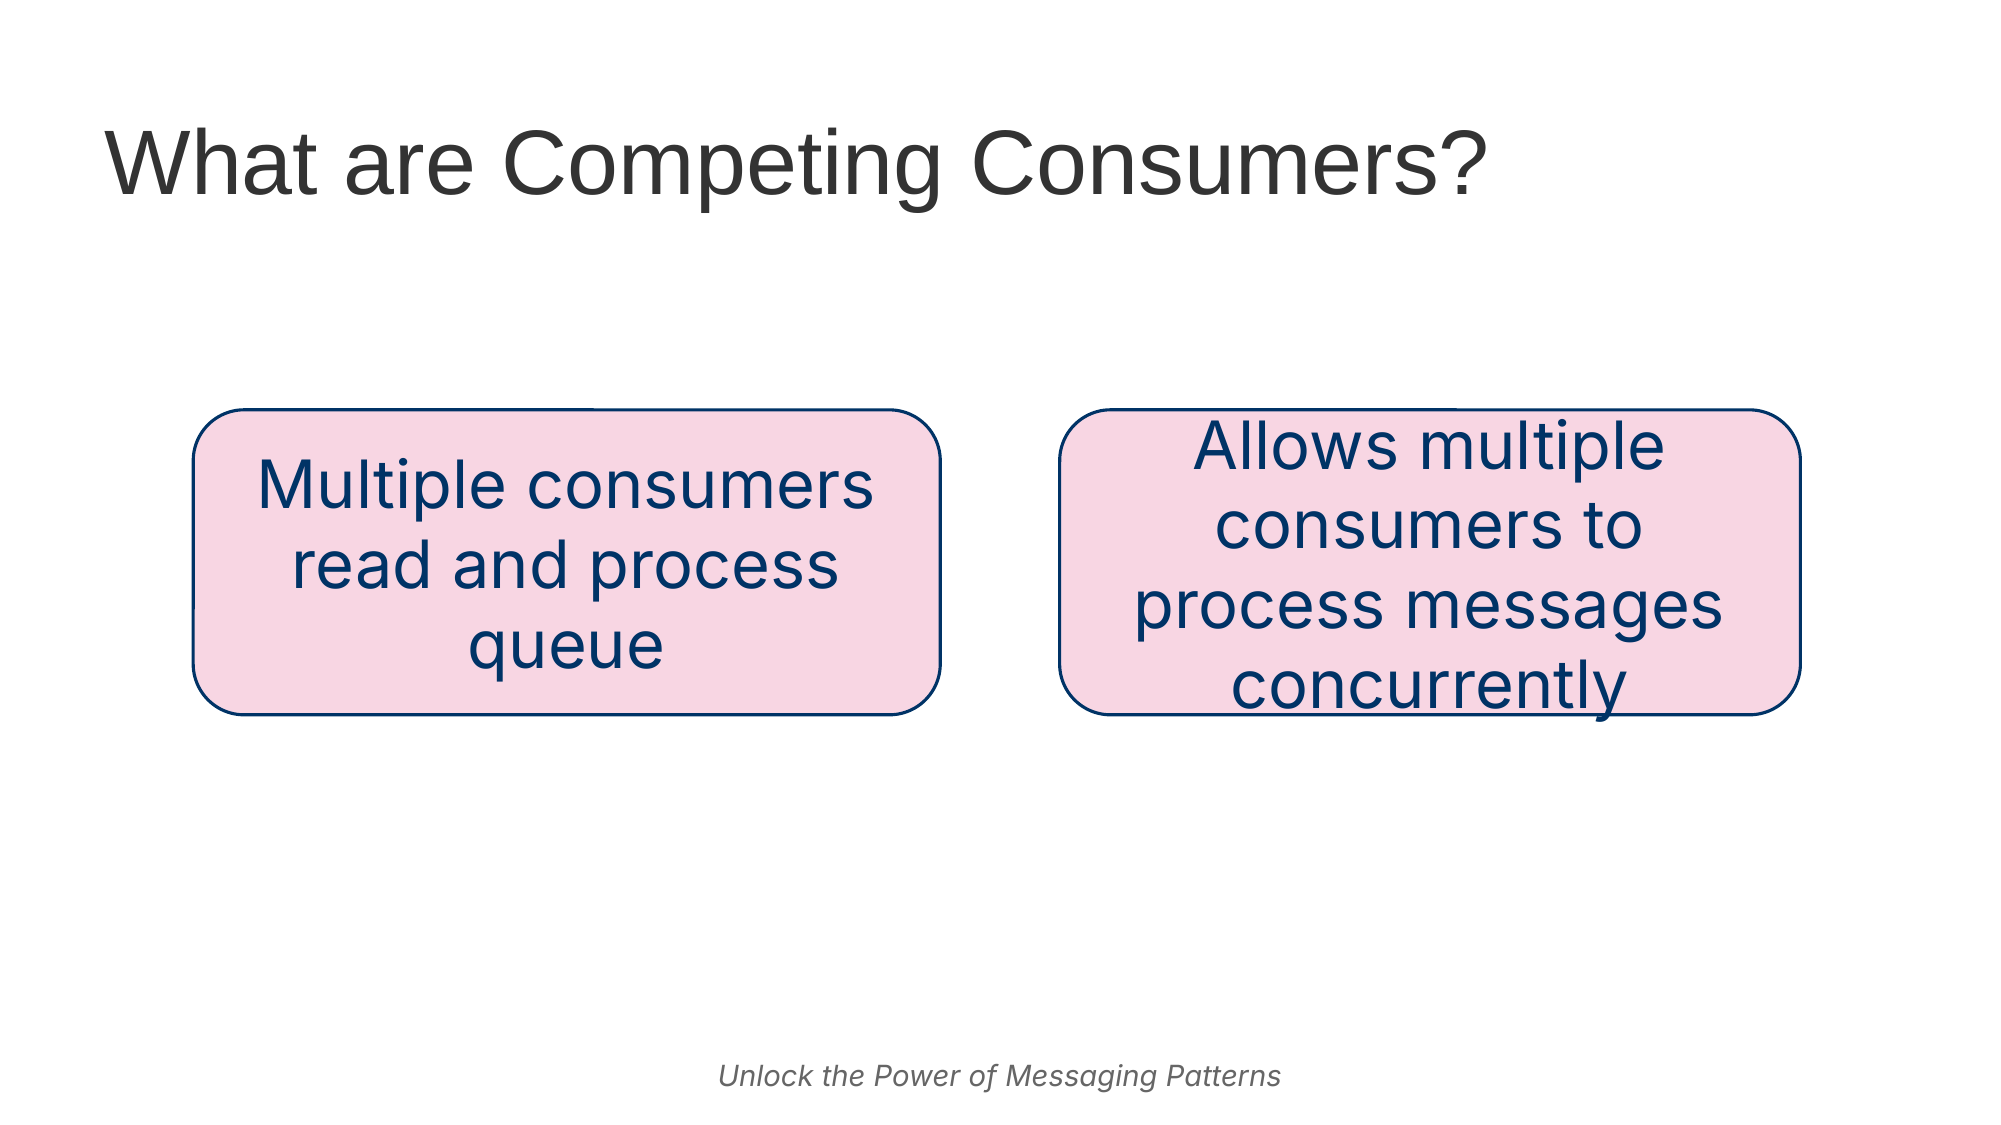

# What are Competing Consumers?
Allows multiple consumers to process messages concurrently
Multiple consumers read and process queue